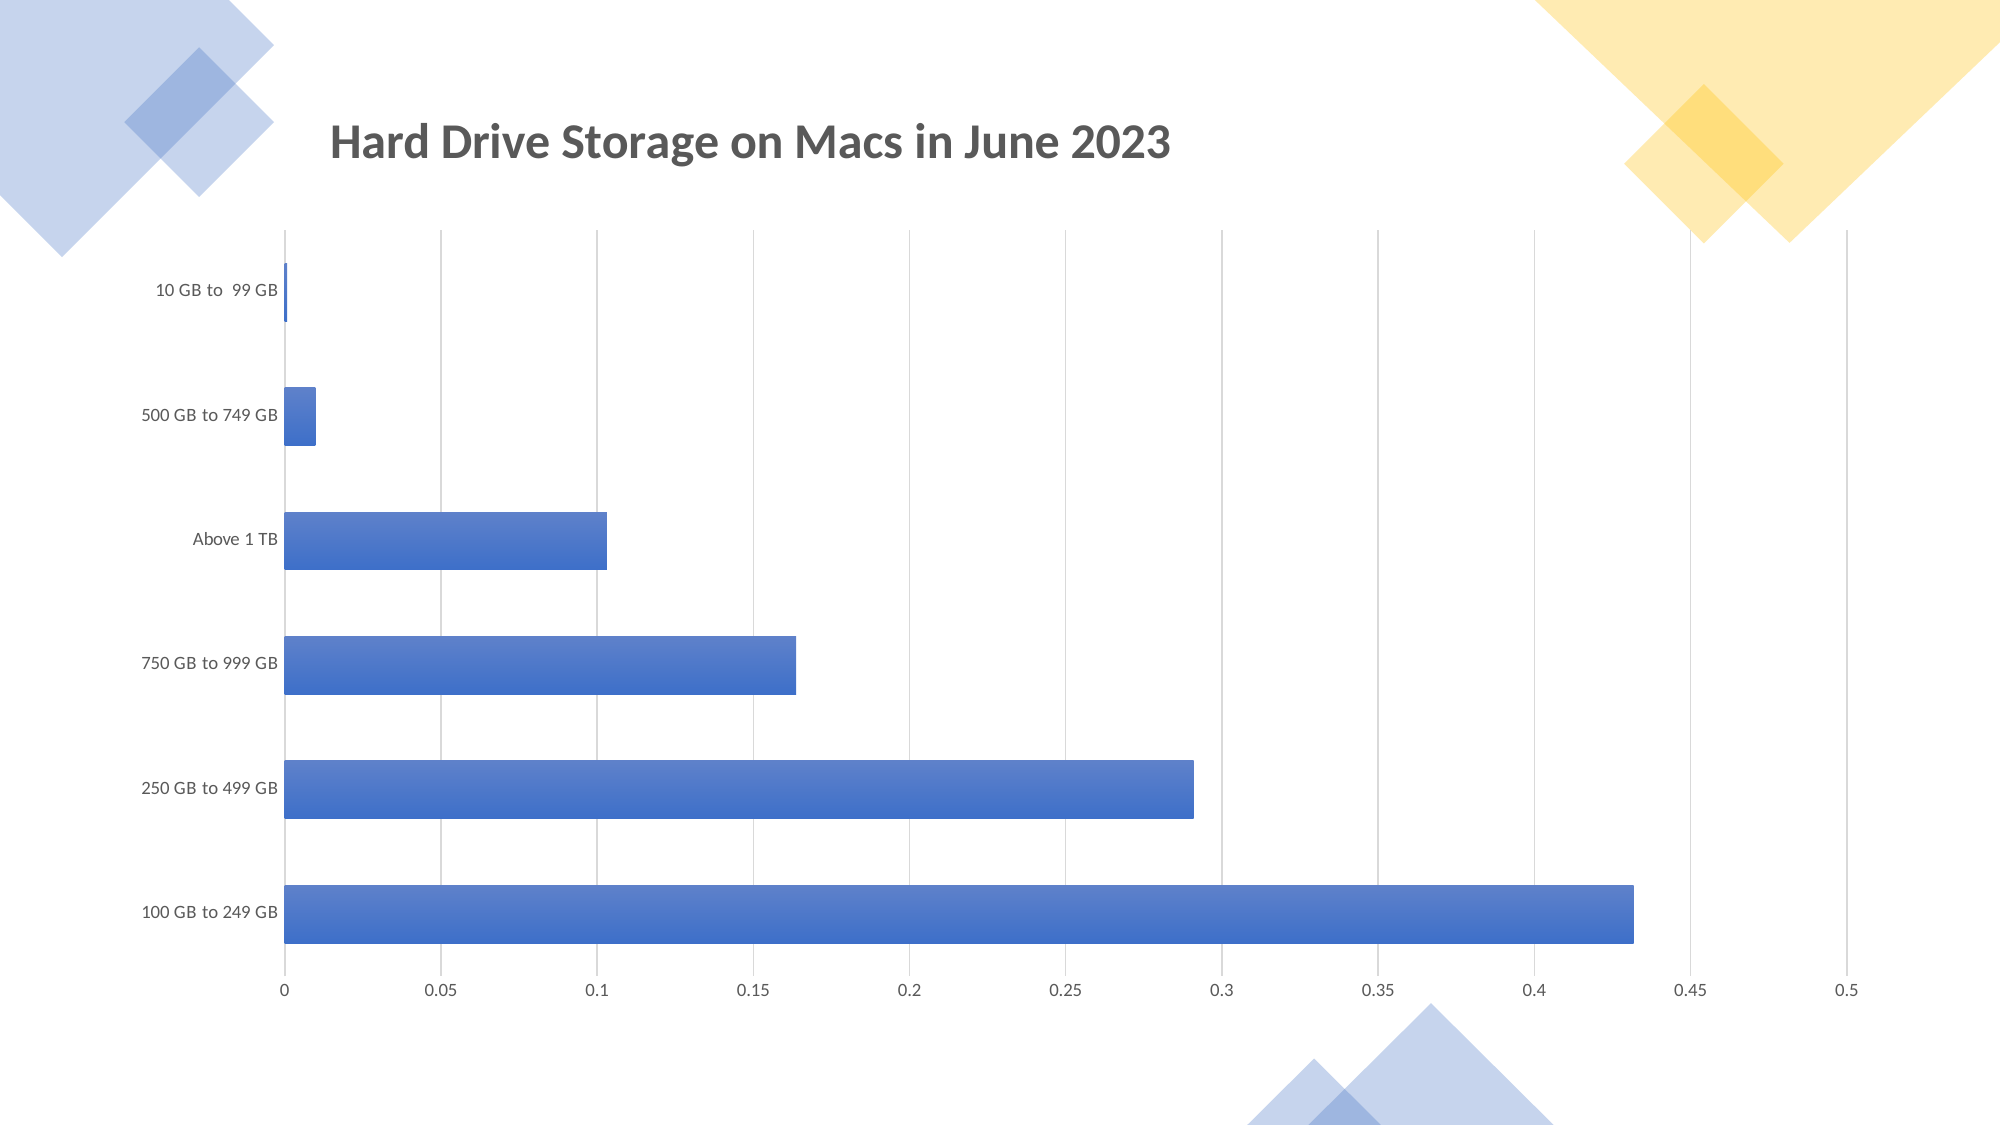

### Chart: Hard Drive Storage on Macs in June 2023

| Category | Percentage |
|---|---|
| 100 GB to 249 GB | 0.4318 |
| 250 GB to 499 GB | 0.2909 |
| 750 GB to 999 GB | 0.1637 |
| Above 1 TB | 0.1031 |
| 500 GB to 749 GB | 0.0098 |
| 10 GB to  99 GB | 0.0008 |